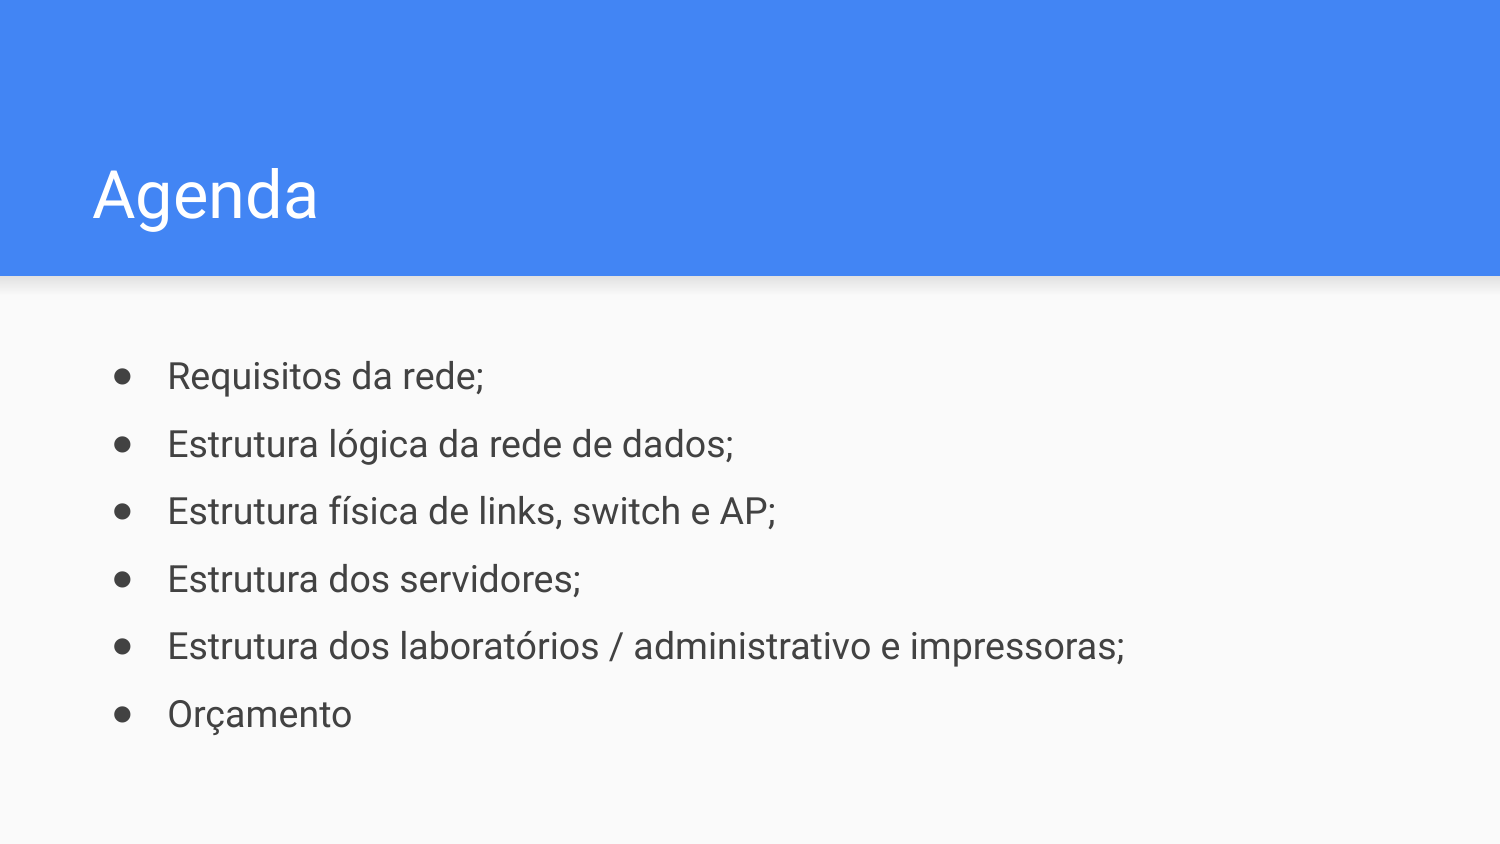

# Agenda
Requisitos da rede;
Estrutura lógica da rede de dados;
Estrutura física de links, switch e AP;
Estrutura dos servidores;
Estrutura dos laboratórios / administrativo e impressoras;
Orçamento